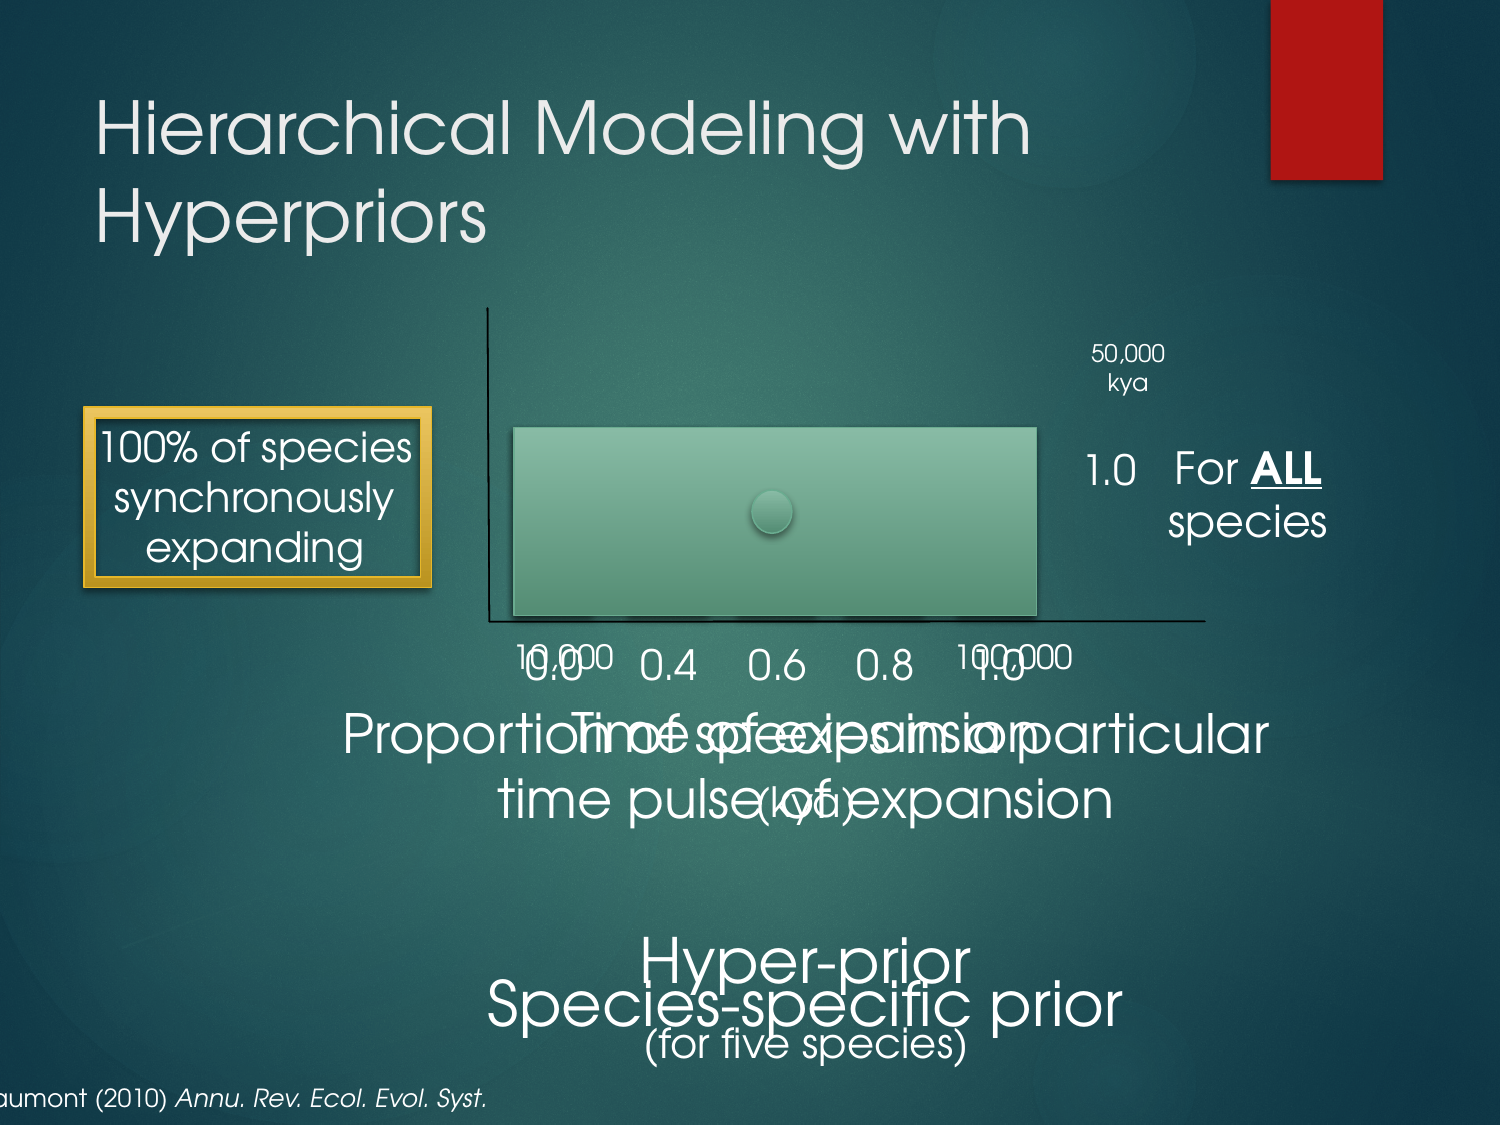

# Hierarchical Modeling with Hyperpriors
50,000 kya

100% of species synchronously expanding

For ALL species
1.0

10,000
100,000
0.0
0.4
0.6
0.8
1.0
Time of expansion
(kya)

Species-specific prior
Proportion of species in a particular time pulse of expansion

Hyper-prior
(for five species)
Beaumont (2010) Annu. Rev. Ecol. Evol. Syst.